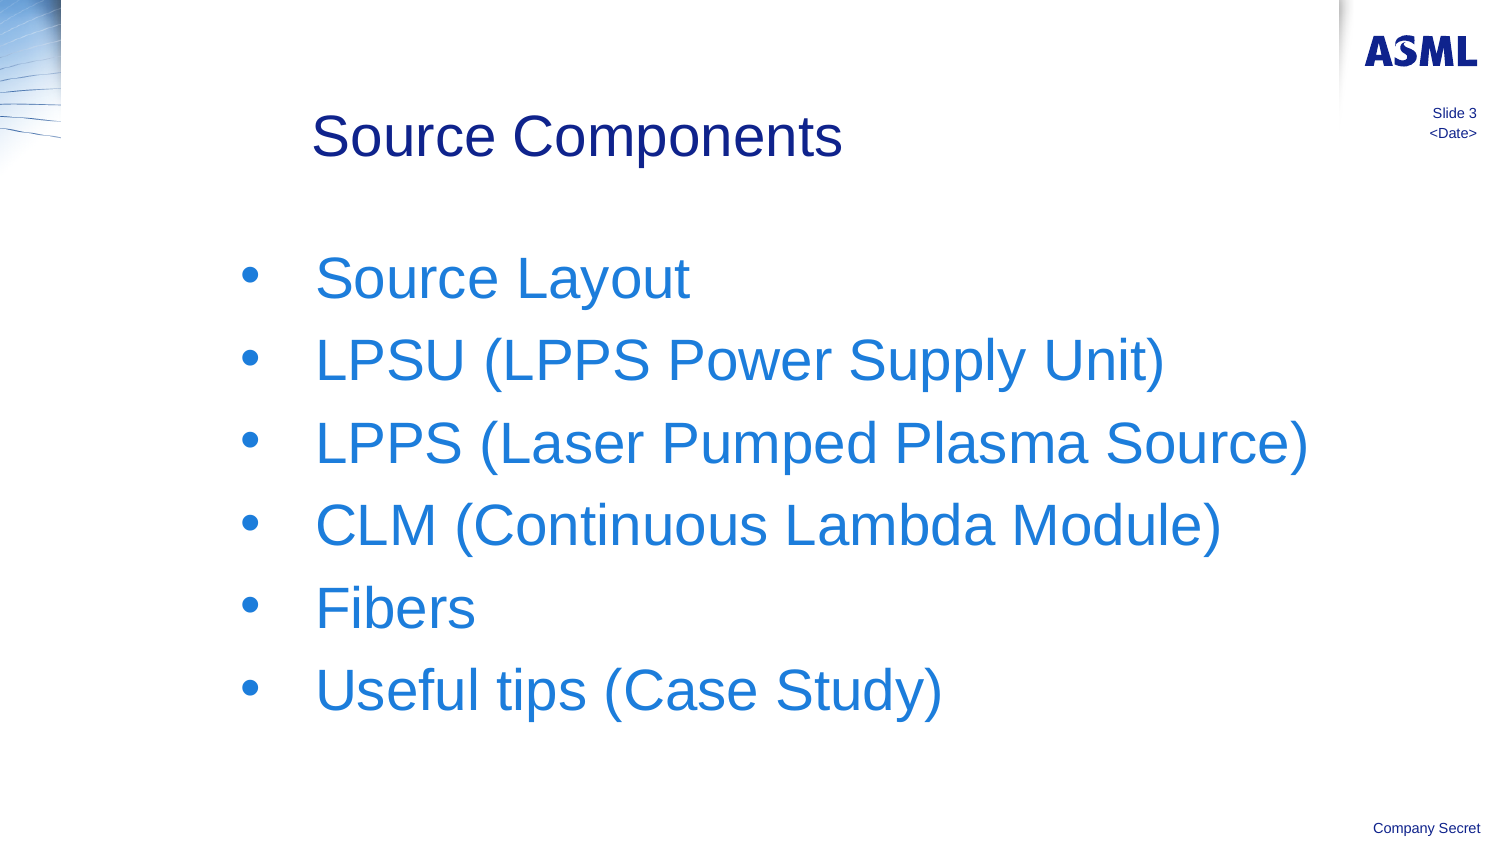

Source Components

Slide 3
<Date>
Source Layout
LPSU (LPPS Power Supply Unit)
LPPS (Laser Pumped Plasma Source)
CLM (Continuous Lambda Module)
Fibers
Useful tips (Case Study)